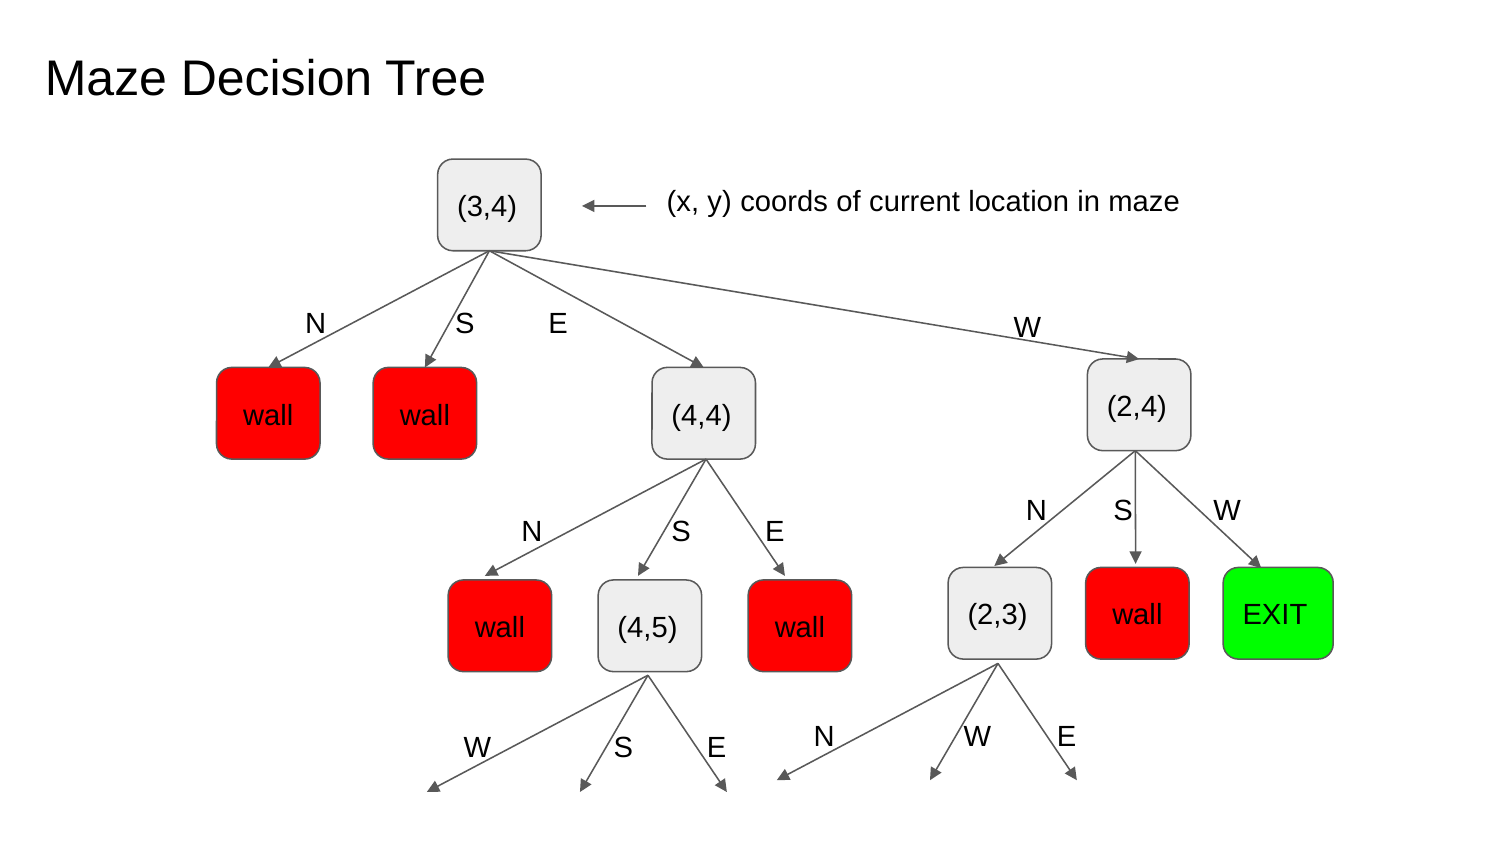

Maze Decision Tree
(3,4)
(x, y) coords of current location in maze
N
S
E
W
(2,4)
wall
wall
(4,4)
N
S
W
N
S
E
(2,3)
wall
EXIT
wall
(4,5)
wall
N
W
E
W
S
E